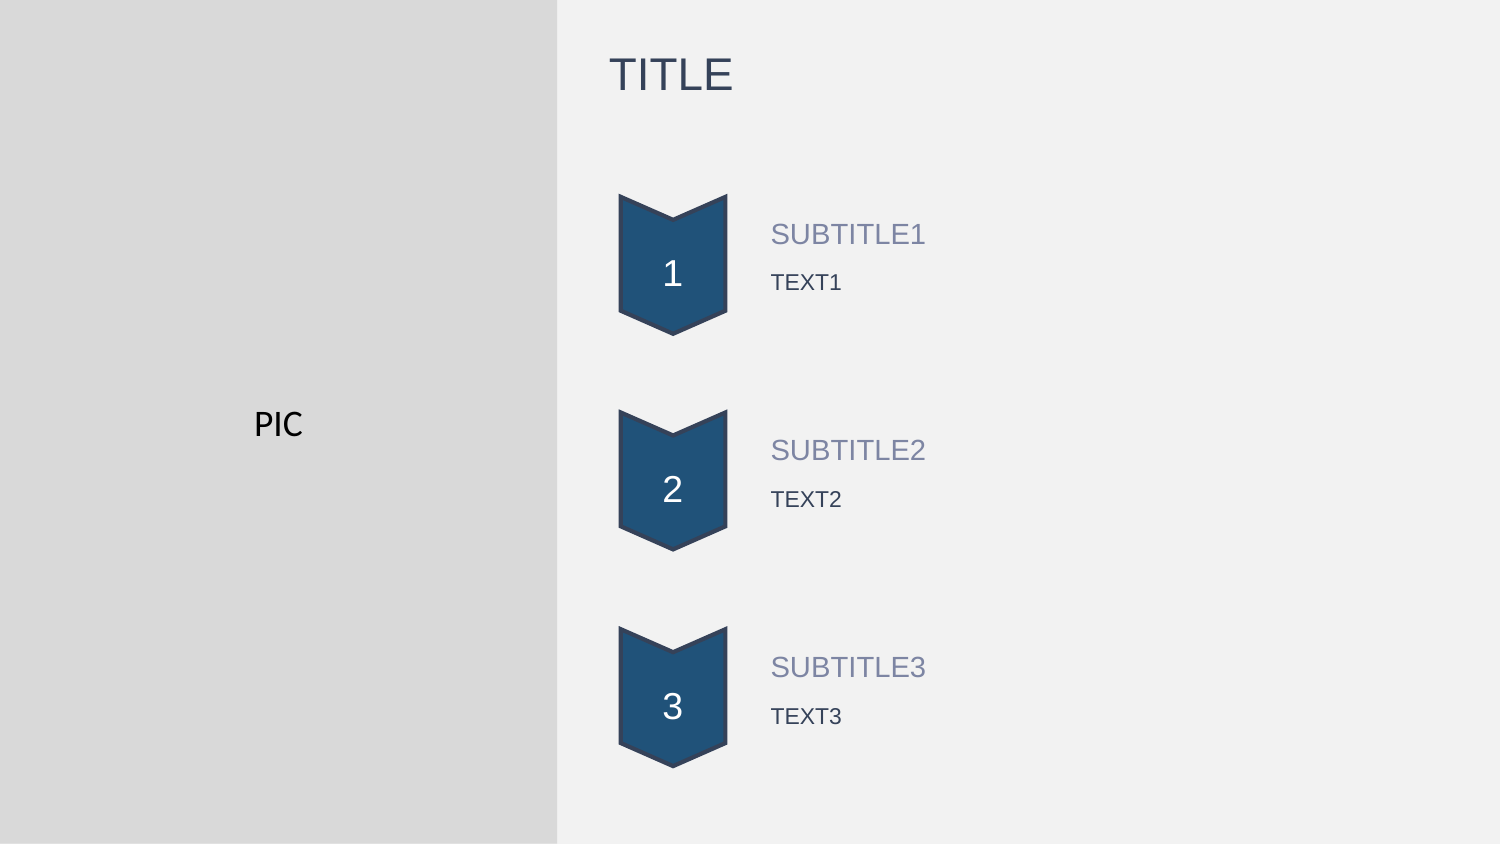

PIC
TITLE
SUBTITLE1

1
TEXT1
SUBTITLE2

2
TEXT2
SUBTITLE3

3
TEXT3